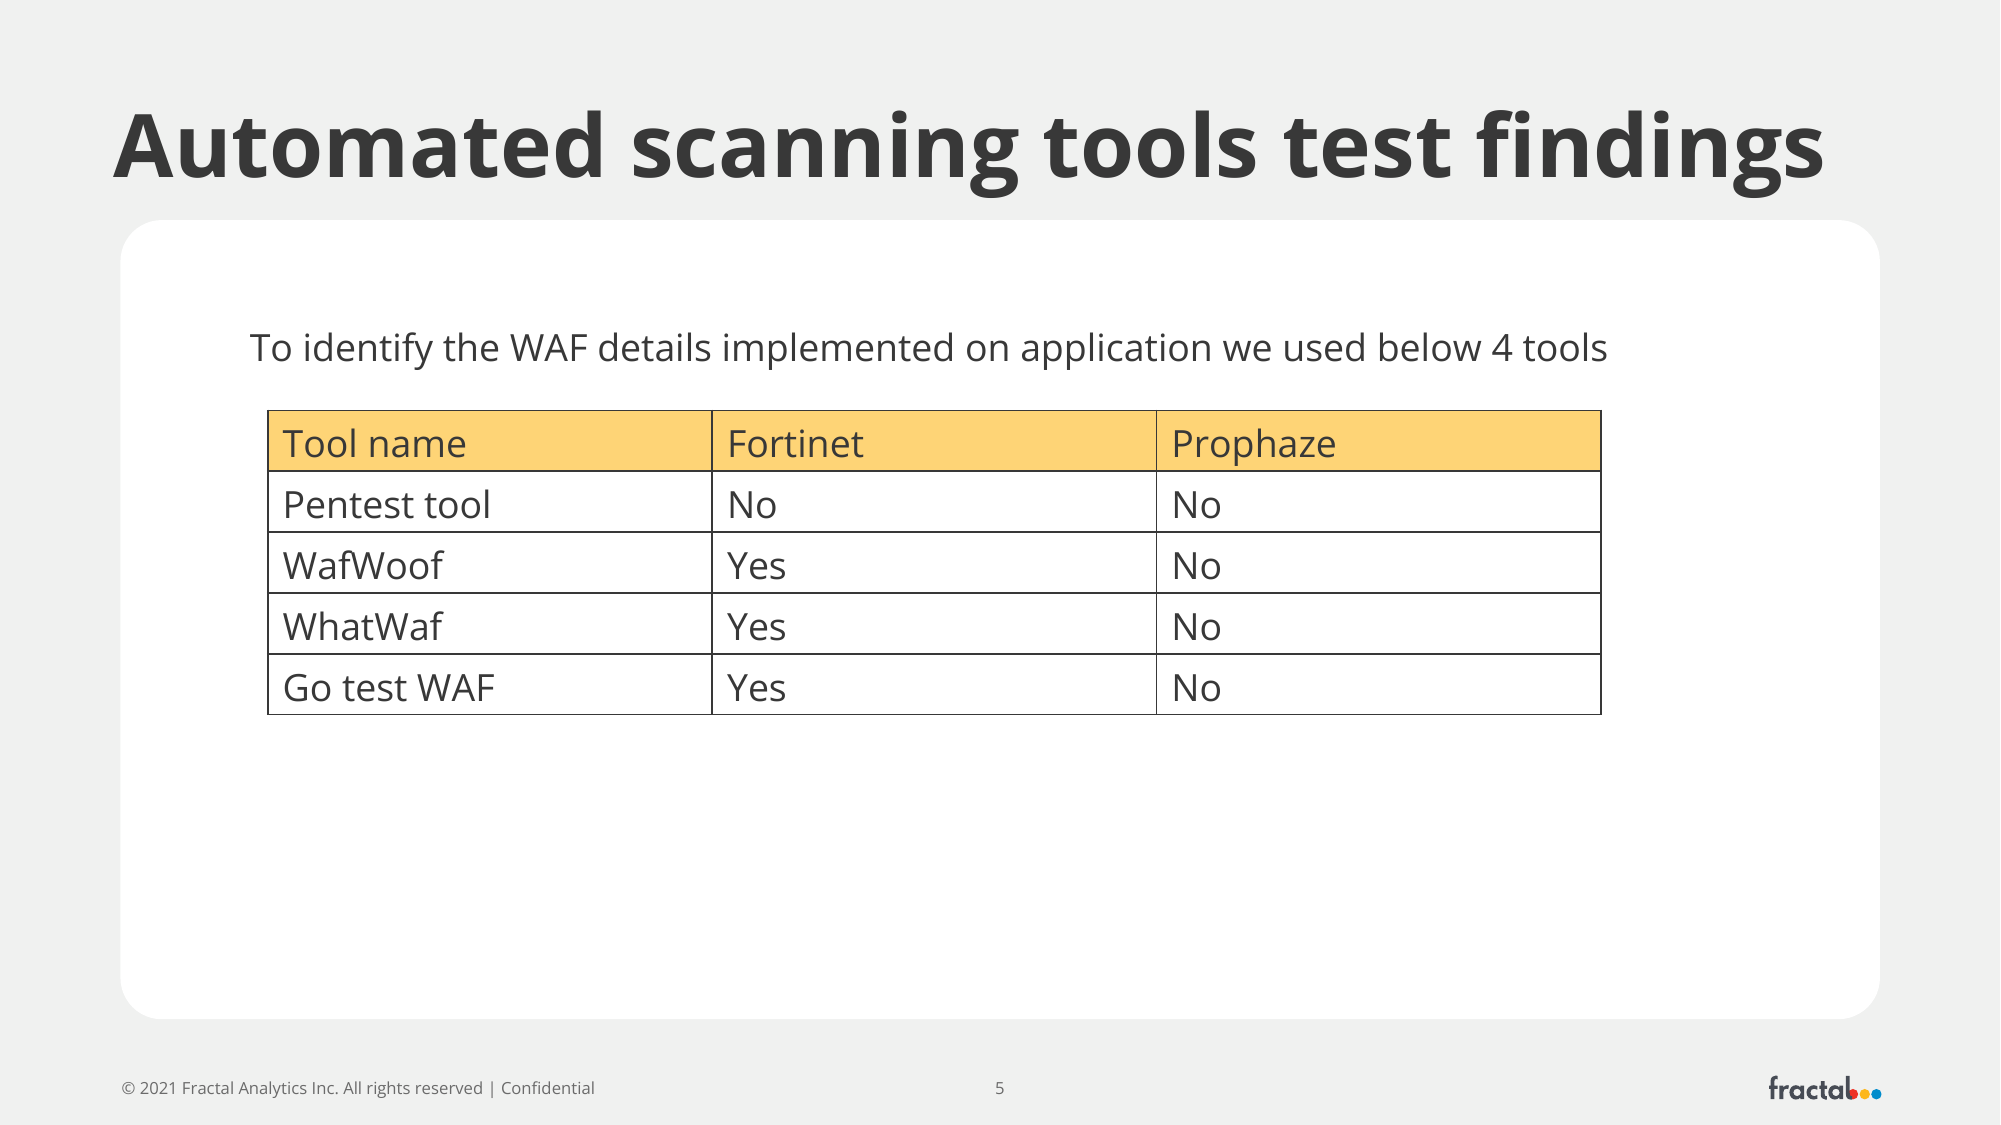

# Automated scanning tools test findings
To identify the WAF details implemented on application we used below 4 tools
| Tool name | Fortinet | Prophaze |
| --- | --- | --- |
| Pentest tool | No | No |
| WafWoof | Yes | No |
| WhatWaf | Yes | No |
| Go test WAF | Yes | No |